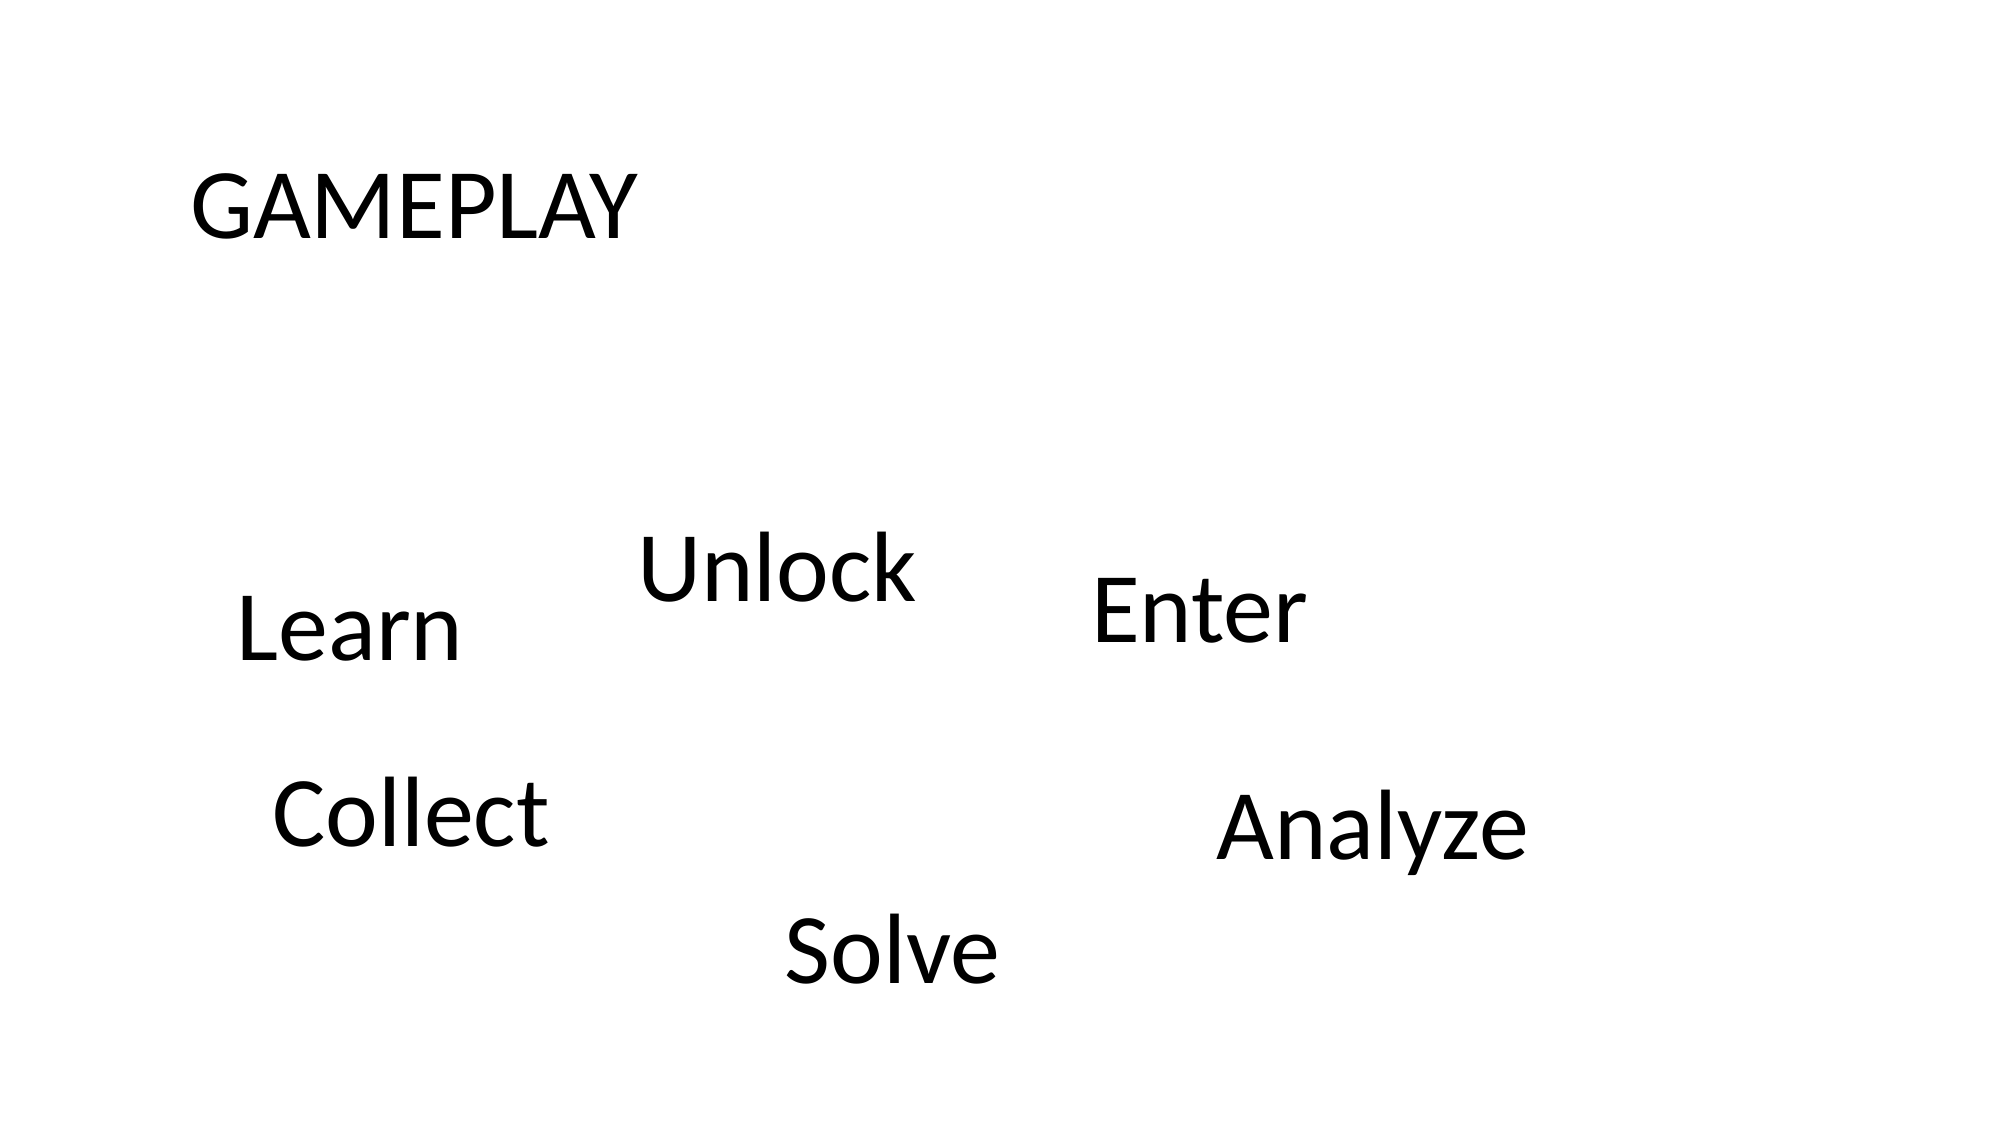

GAMEPLAY
Unlock
Enter
Learn
Collect
Analyze
Solve